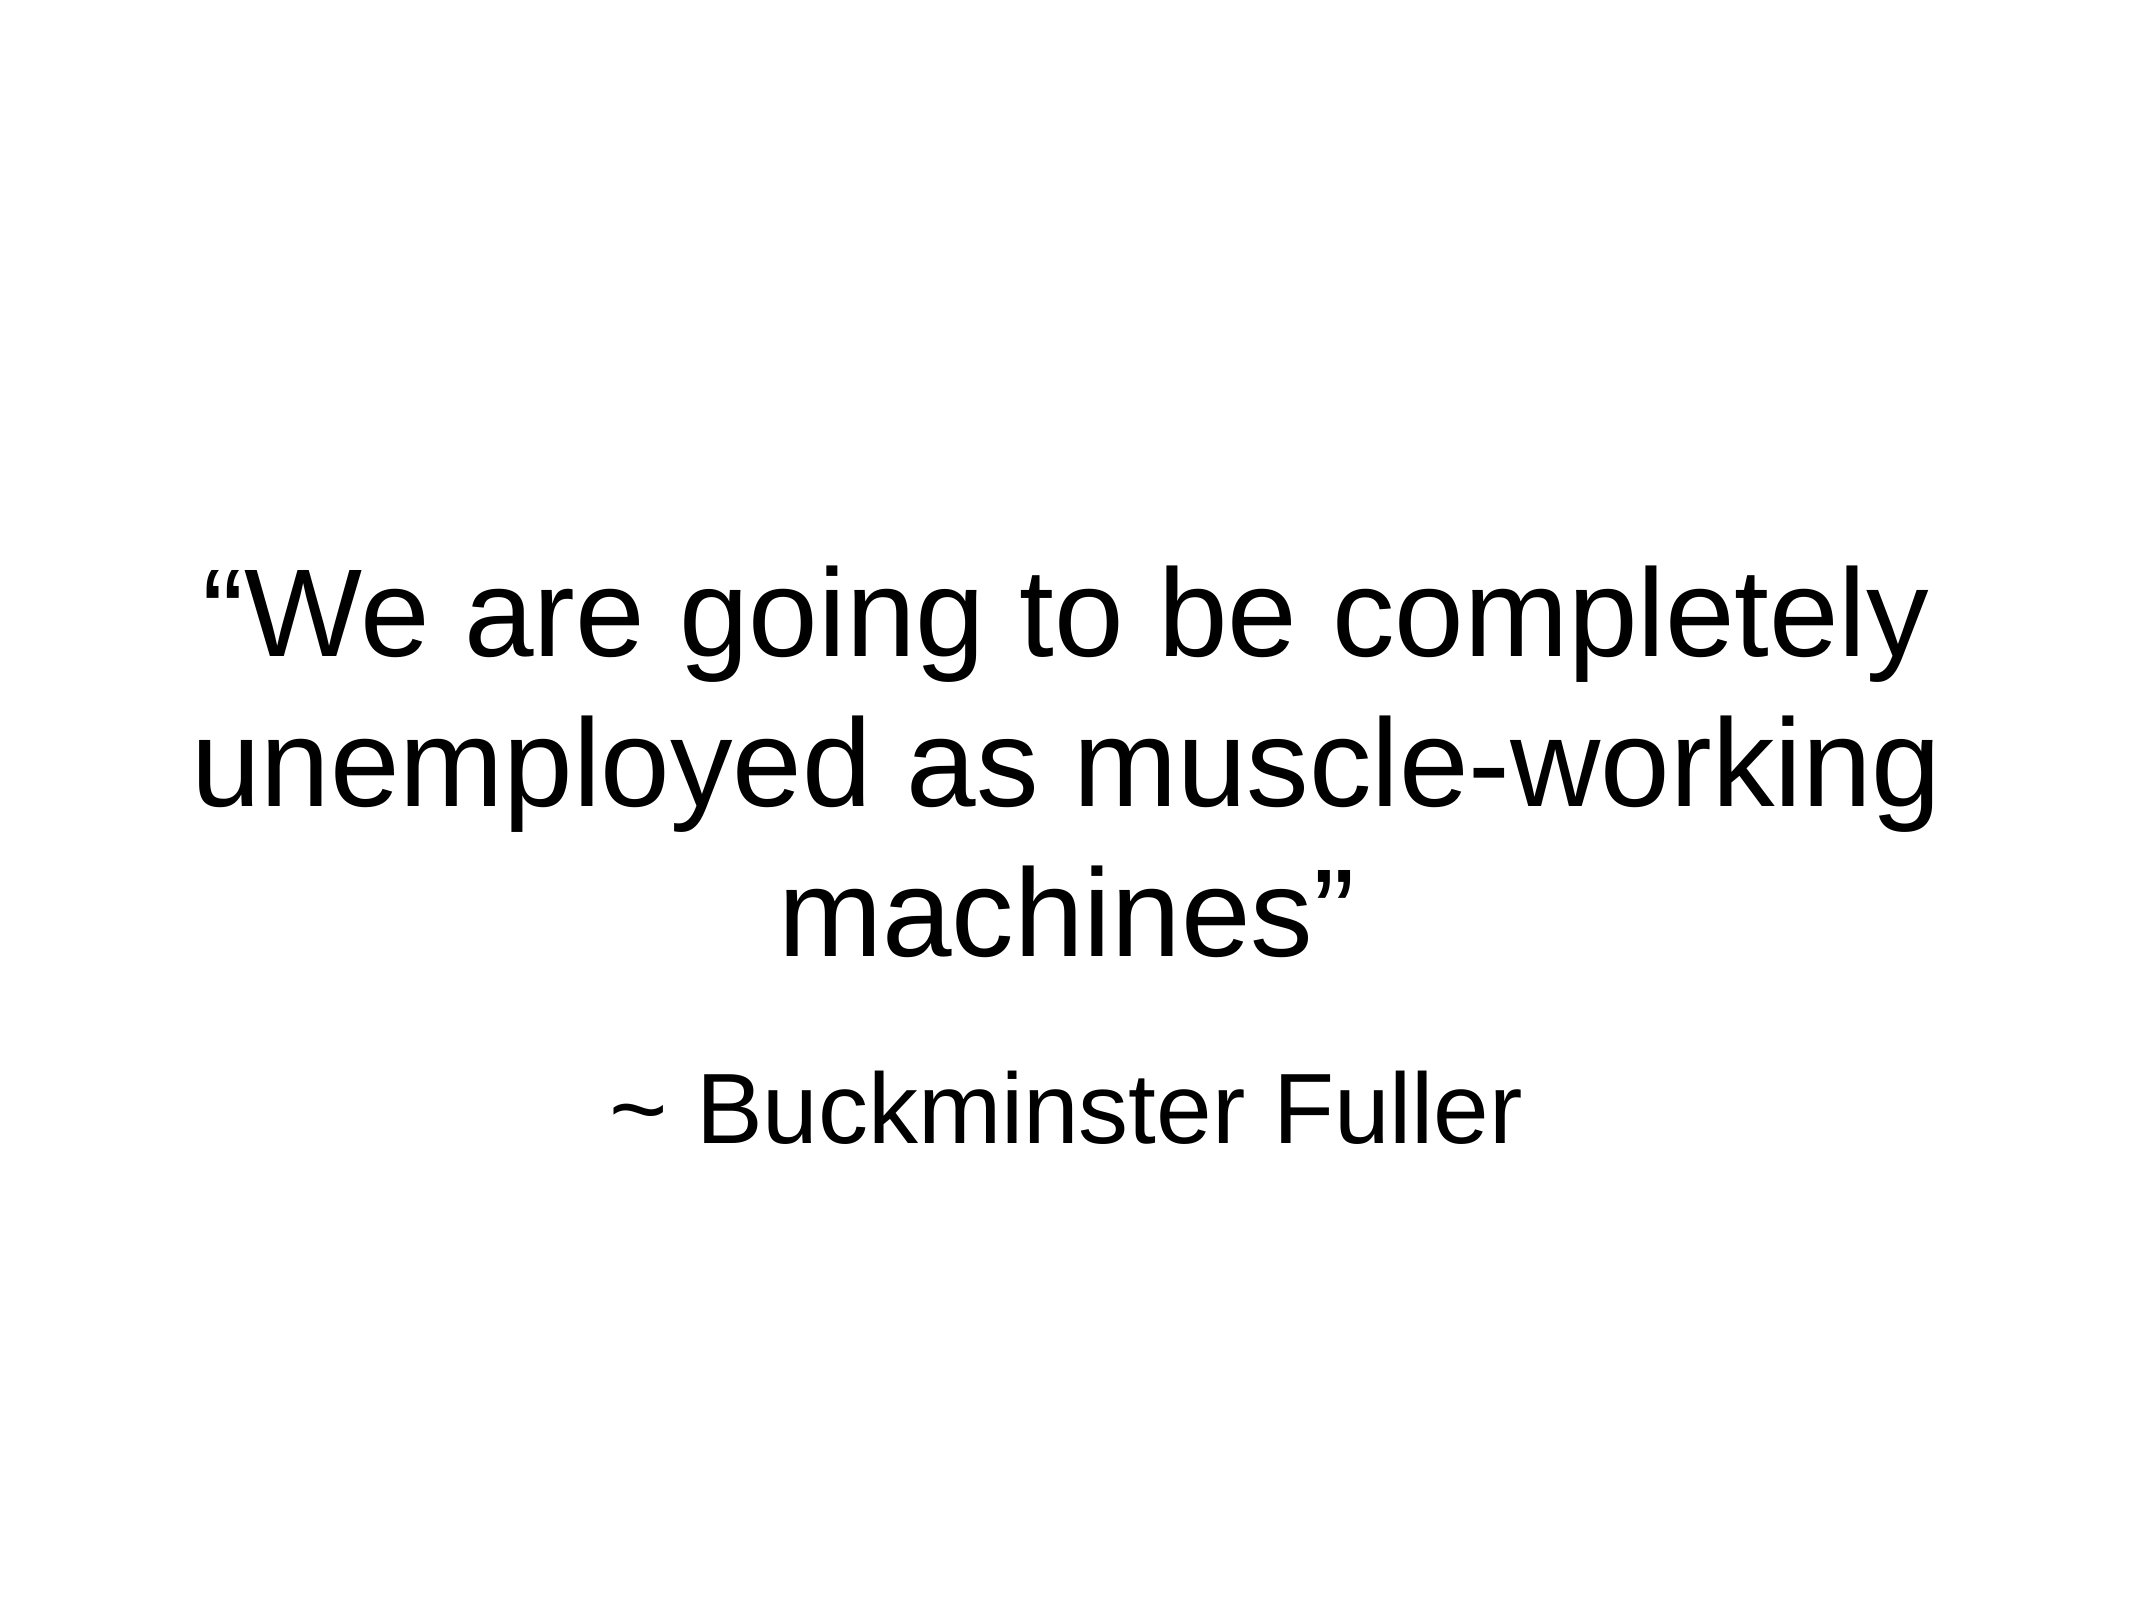

“We are going to be completely unemployed as muscle-working machines”
~ Buckminster Fuller